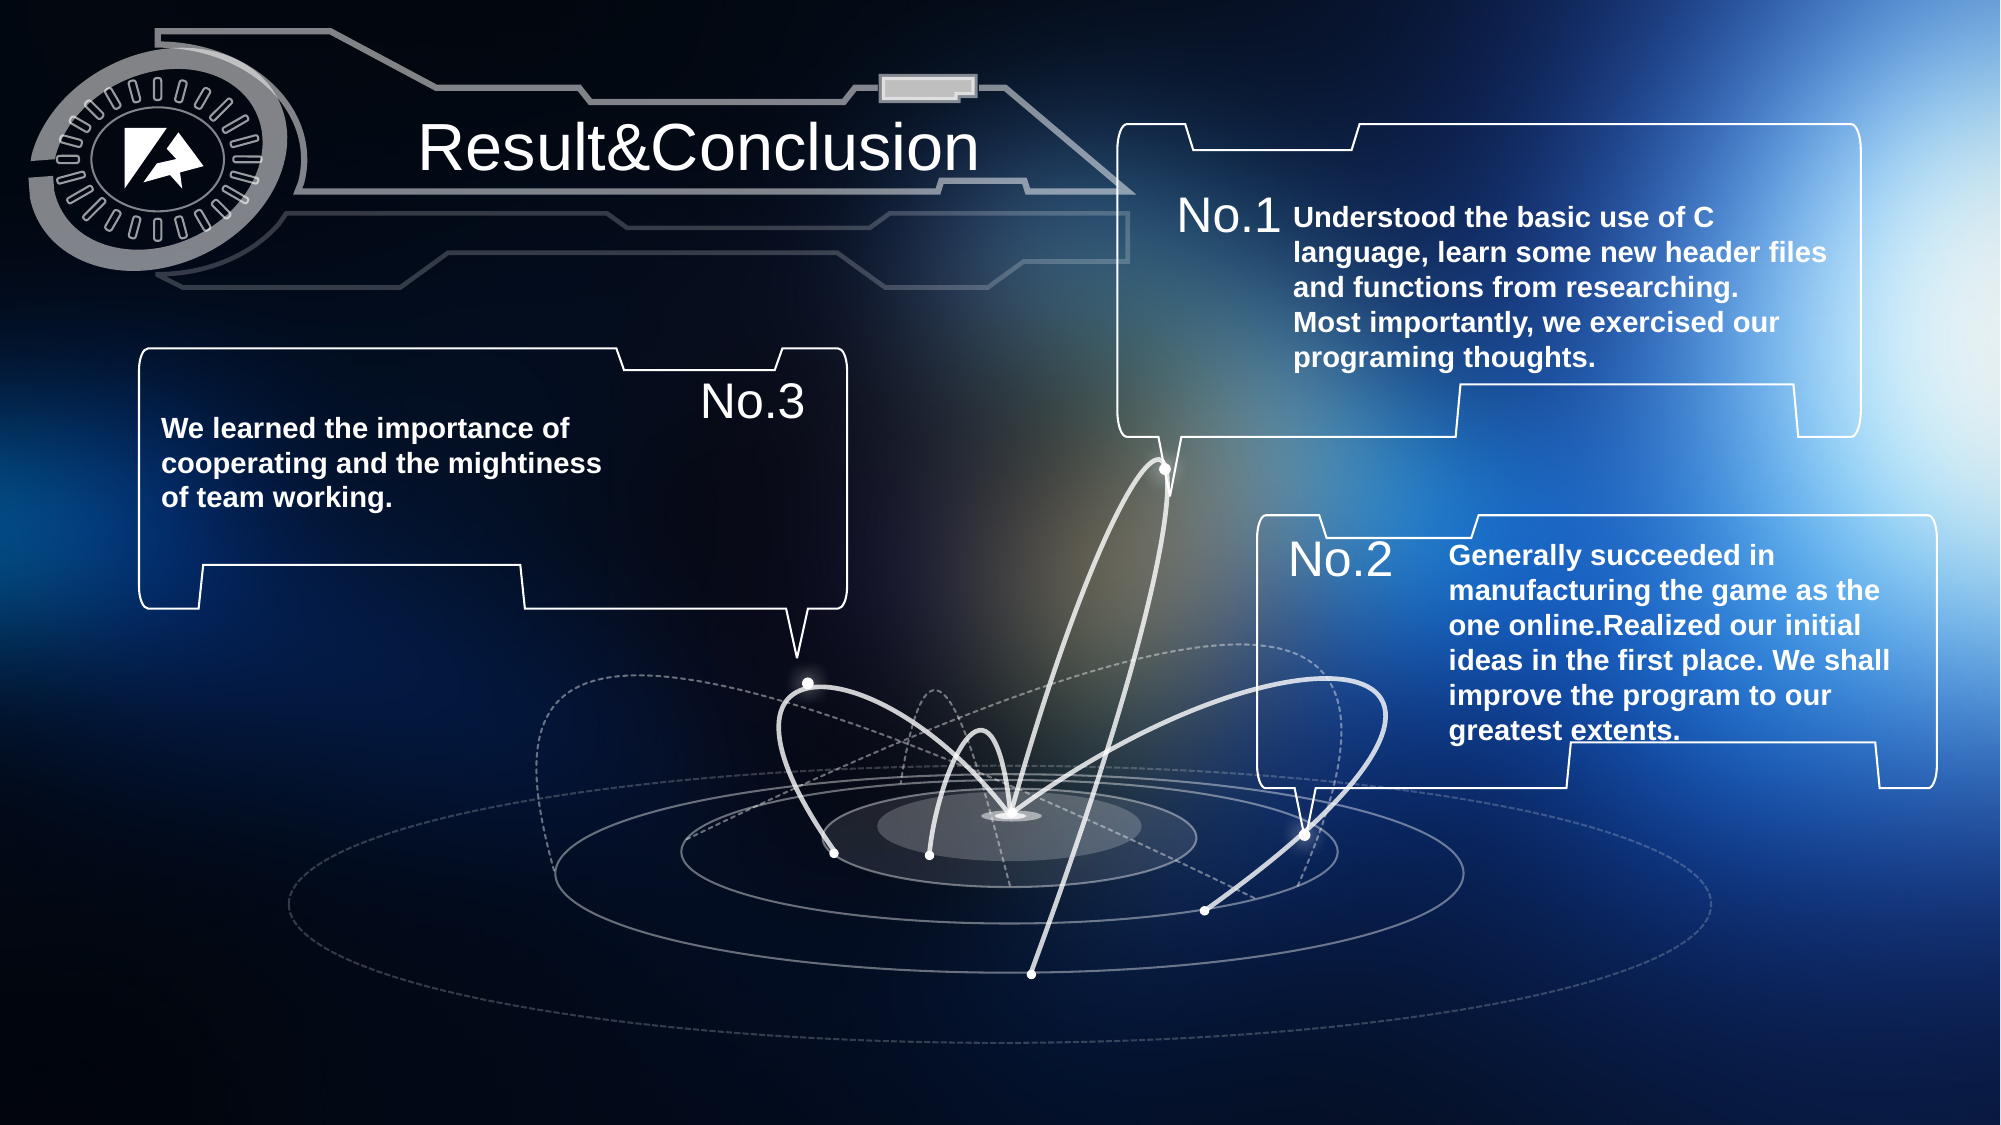

Result&Conclusion

No.1
Understood the basic use of C language, learn some new header files and functions from researching.
Most importantly, we exercised our programing thoughts.

No.3
We learned the importance of cooperating and the mightiness of team working.

No.2
Generally succeeded in manufacturing the game as the one online.Realized our initial ideas in the first place. We shall improve the program to our greatest extents.